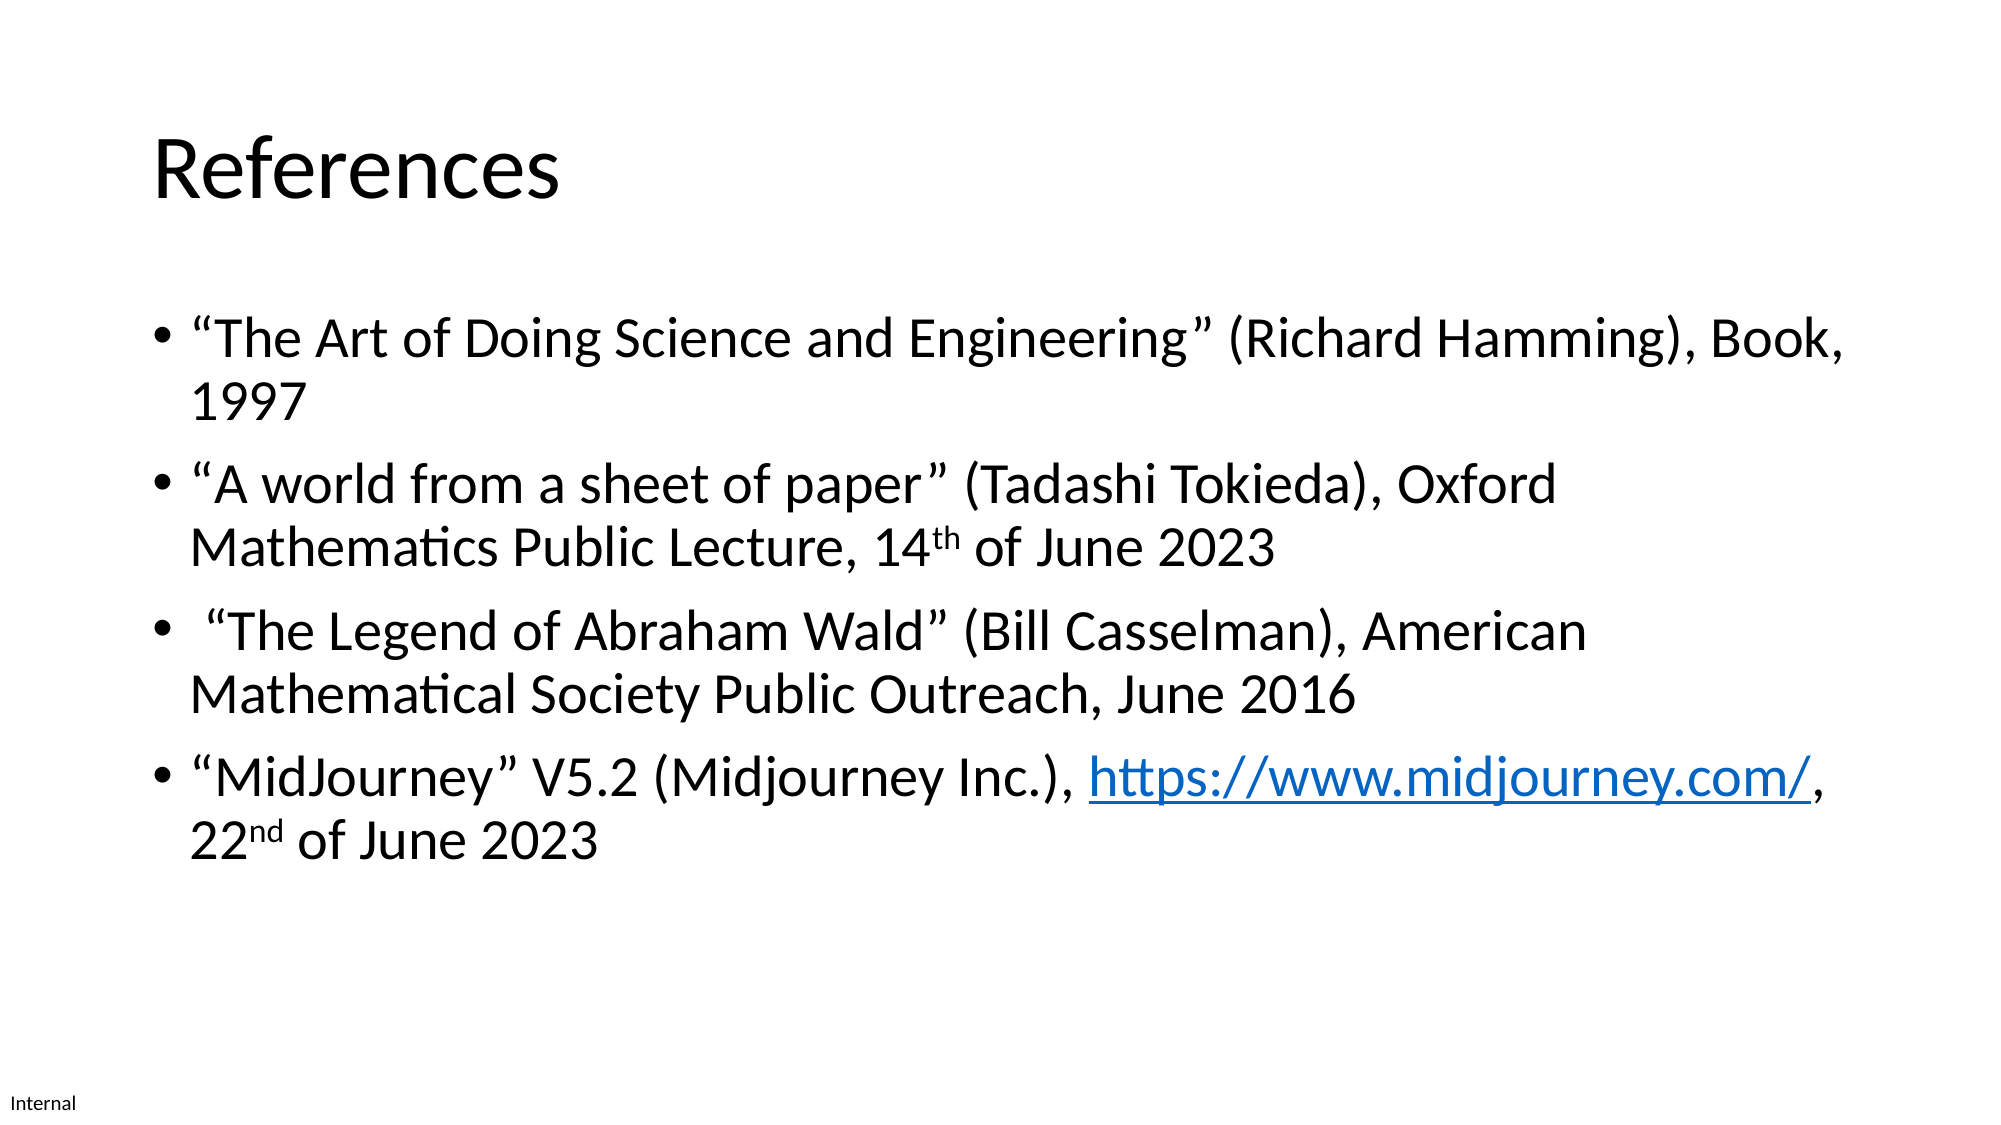

# References
“The Art of Doing Science and Engineering” (Richard Hamming), Book, 1997
“A world from a sheet of paper” (Tadashi Tokieda), Oxford Mathematics Public Lecture, 14th of June 2023
 “The Legend of Abraham Wald” (Bill Casselman), American Mathematical Society Public Outreach, June 2016
“MidJourney” V5.2 (Midjourney Inc.), https://www.midjourney.com/, 22nd of June 2023